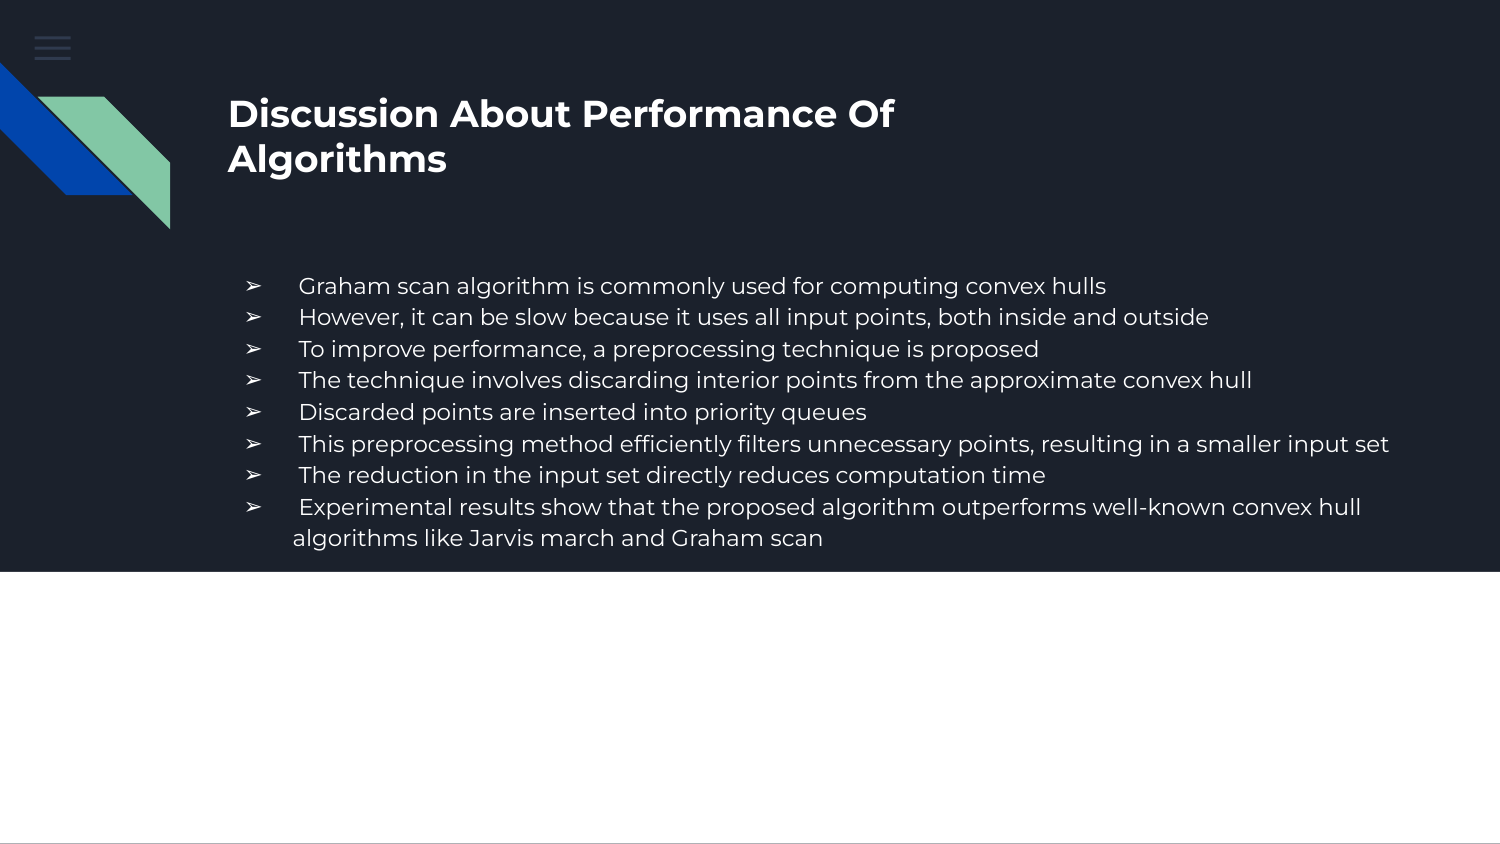

Discussion About Performance Of Algorithms
# Graham scan algorithm is commonly used for computing convex hulls
 However, it can be slow because it uses all input points, both inside and outside
 To improve performance, a preprocessing technique is proposed
 The technique involves discarding interior points from the approximate convex hull
 Discarded points are inserted into priority queues
 This preprocessing method efficiently filters unnecessary points, resulting in a smaller input set
 The reduction in the input set directly reduces computation time
 Experimental results show that the proposed algorithm outperforms well-known convex hull algorithms like Jarvis march and Graham scan